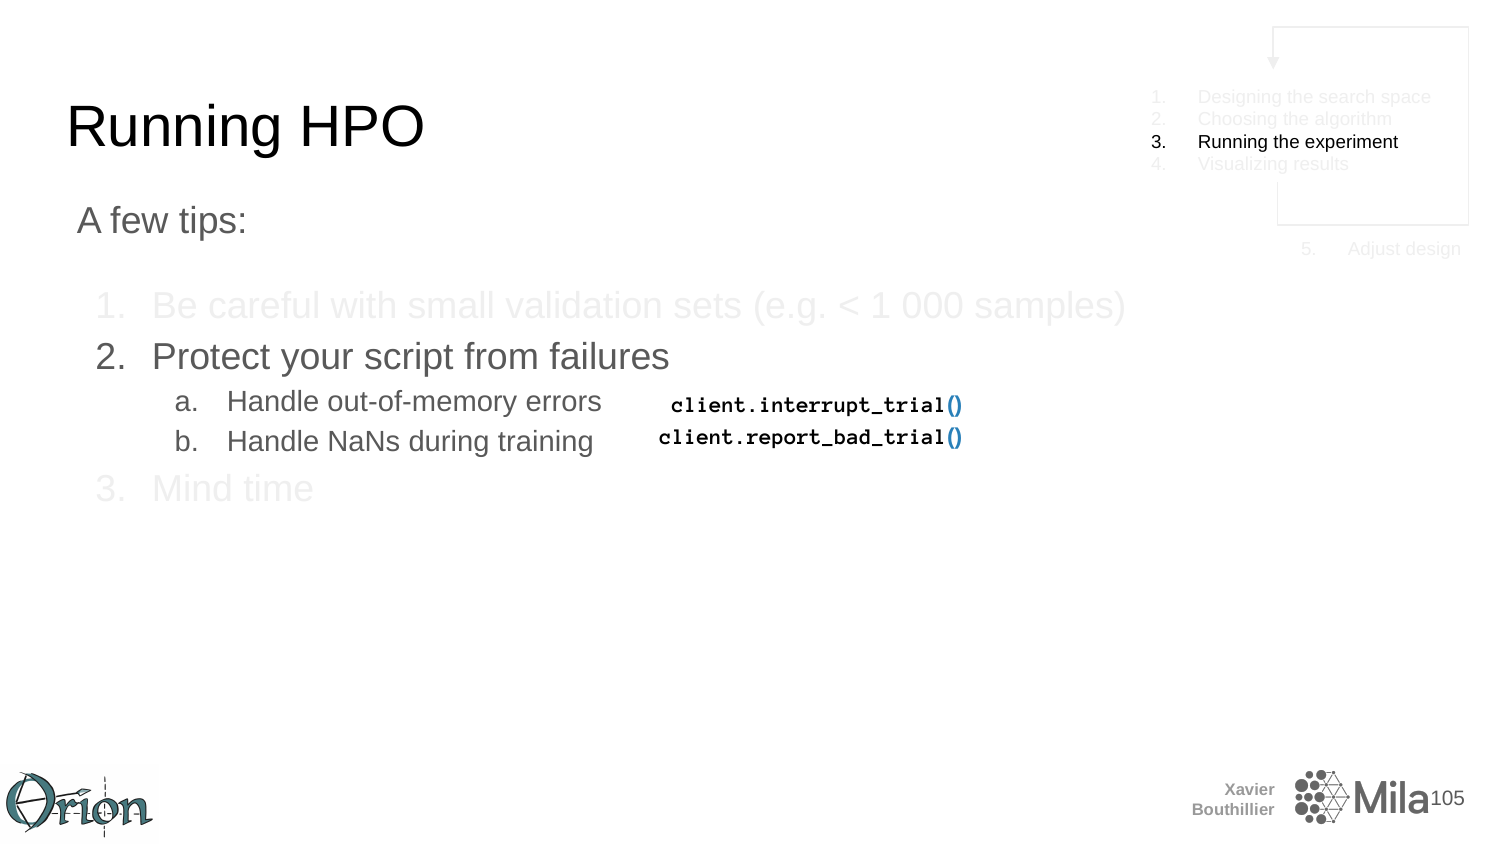

# Running HPO
A few tips:
Be careful with small validation sets (e.g. < 1 000 samples)
Protect your script from failures
Handle out-of-memory errors
Handle NaNs during training
Mind time

client.interrupt_trial()
client.report_bad_trial()
105